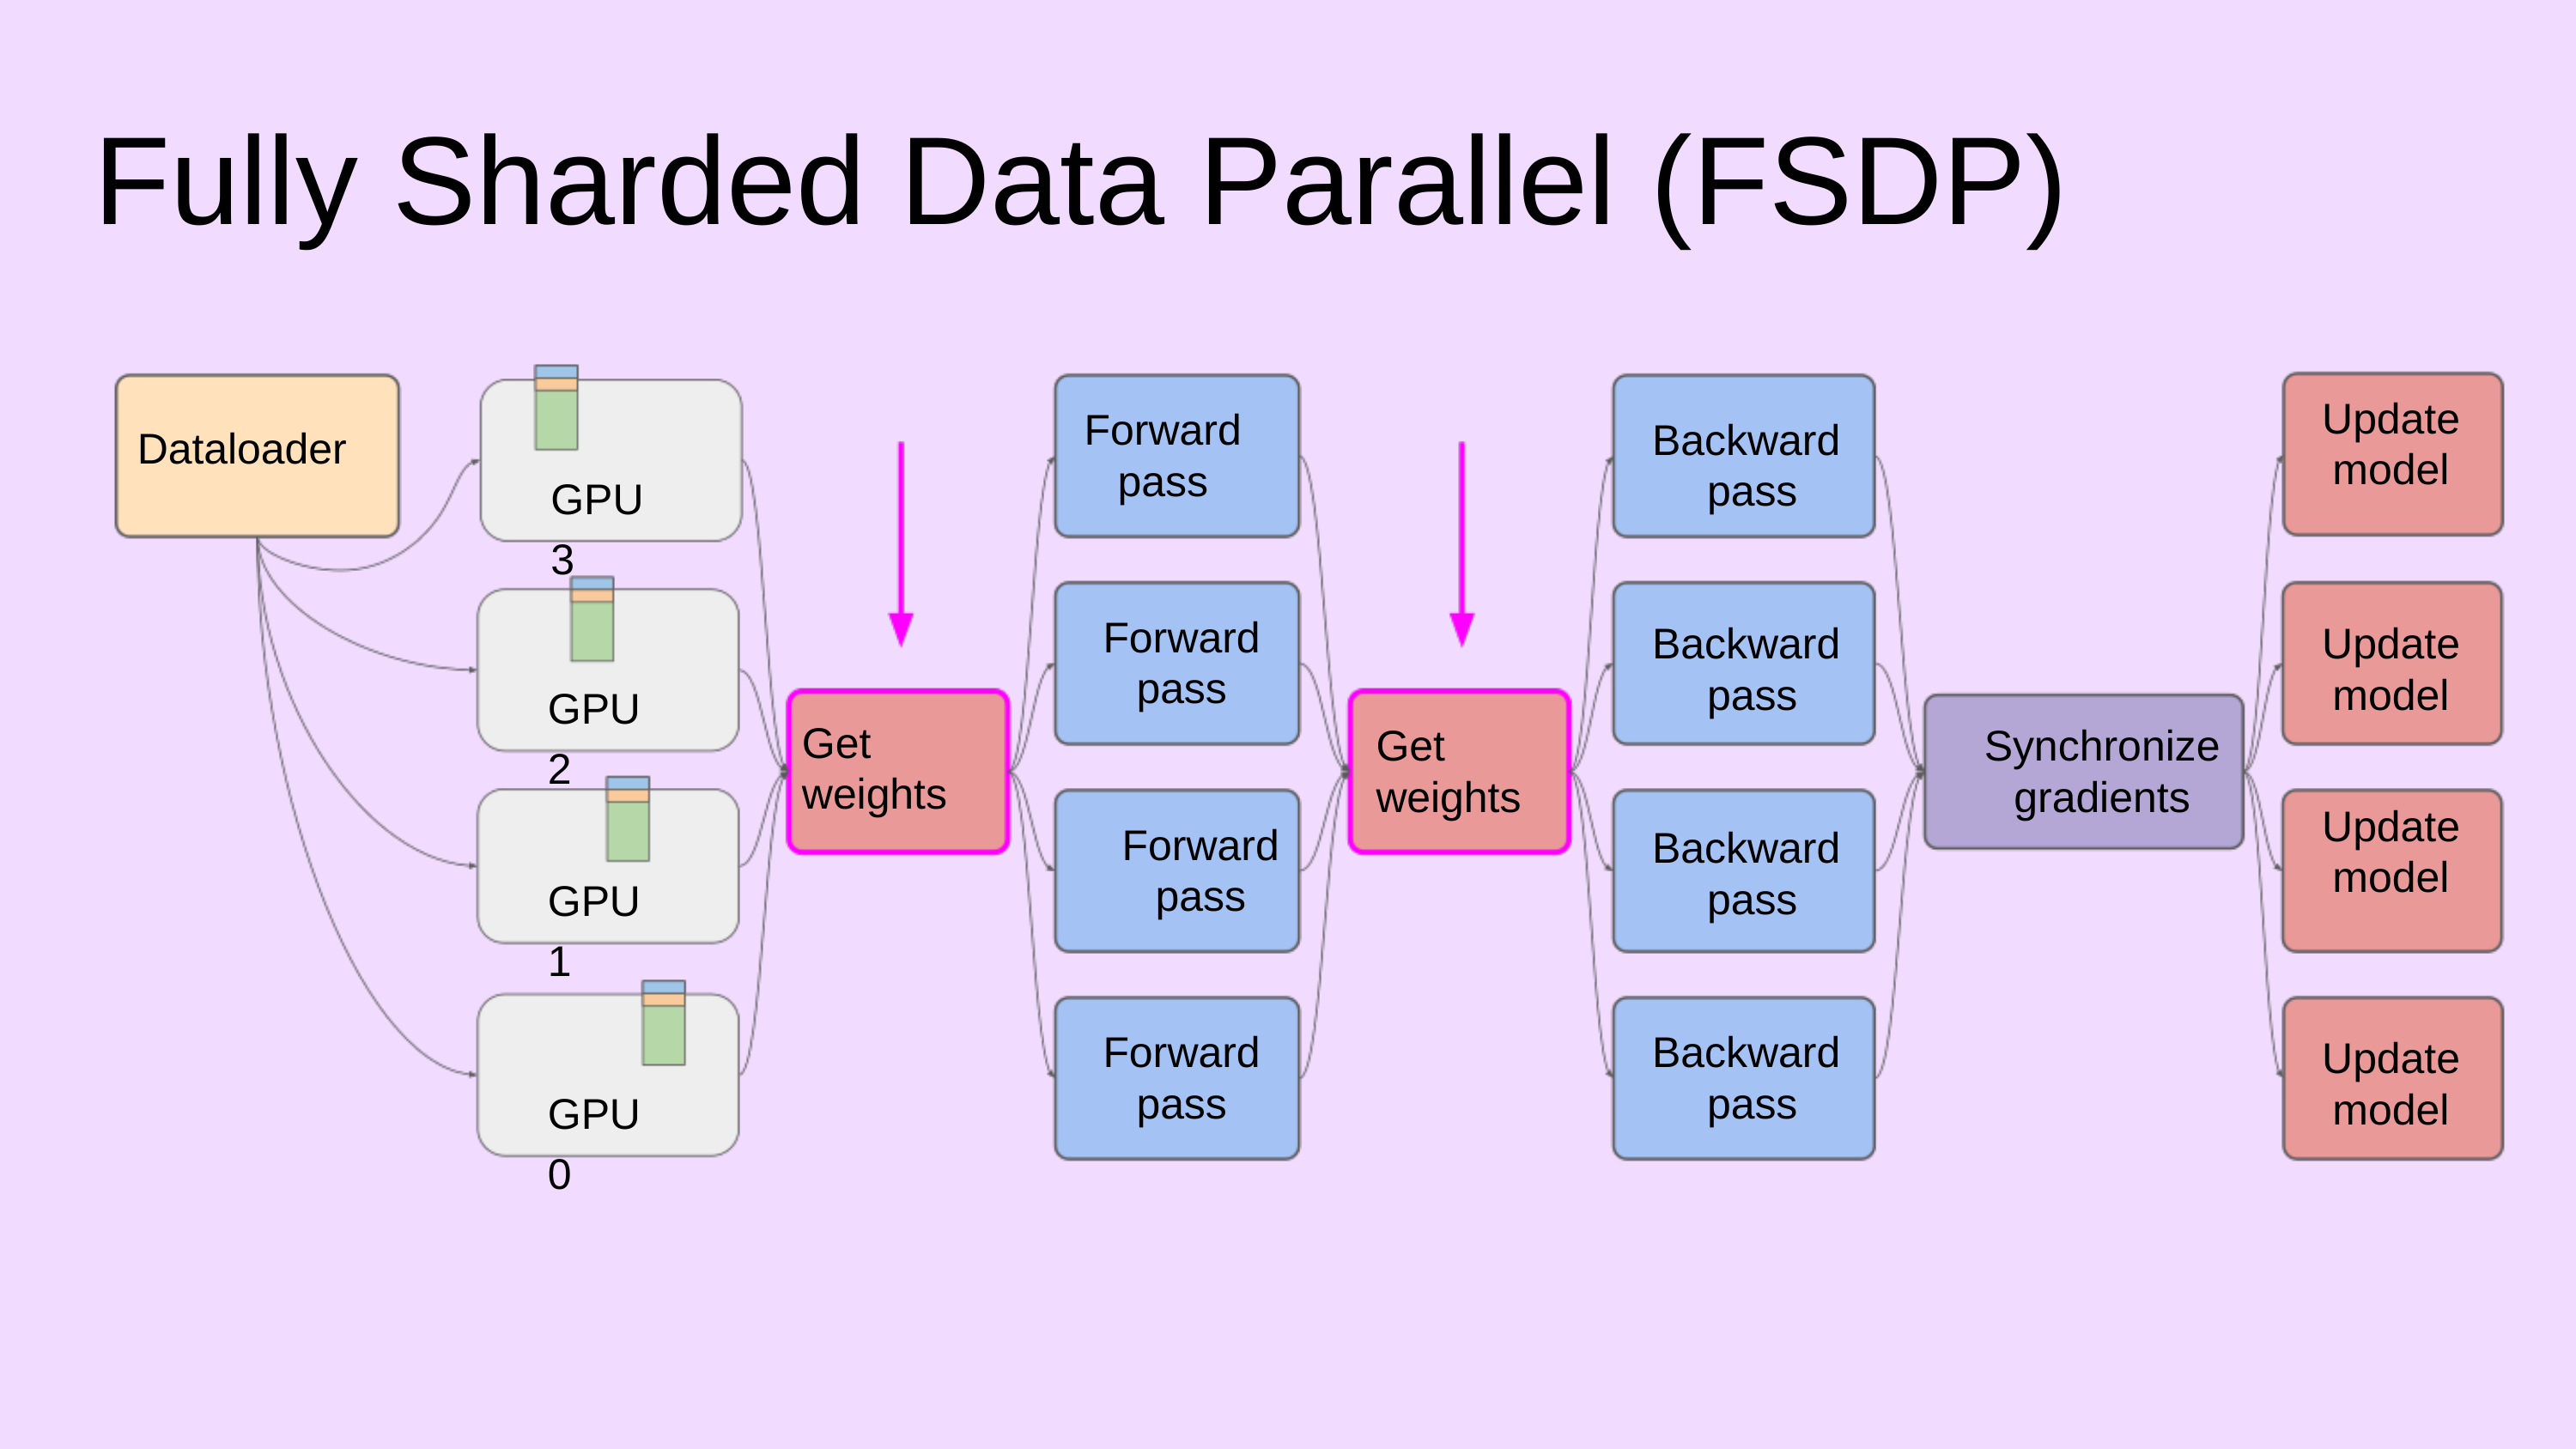

Fully Sharded Data Parallel (FSDP)

Update model
Forward pass
Dataloader
Backward  pass
GPU 3
Forward pass
Backward  pass
Update model
GPU 2
Get weights
Get weights
Synchronize gradients
Update model
Forward pass
Backward  pass
GPU 1
Forward pass
Backward  pass
Update model
GPU 0